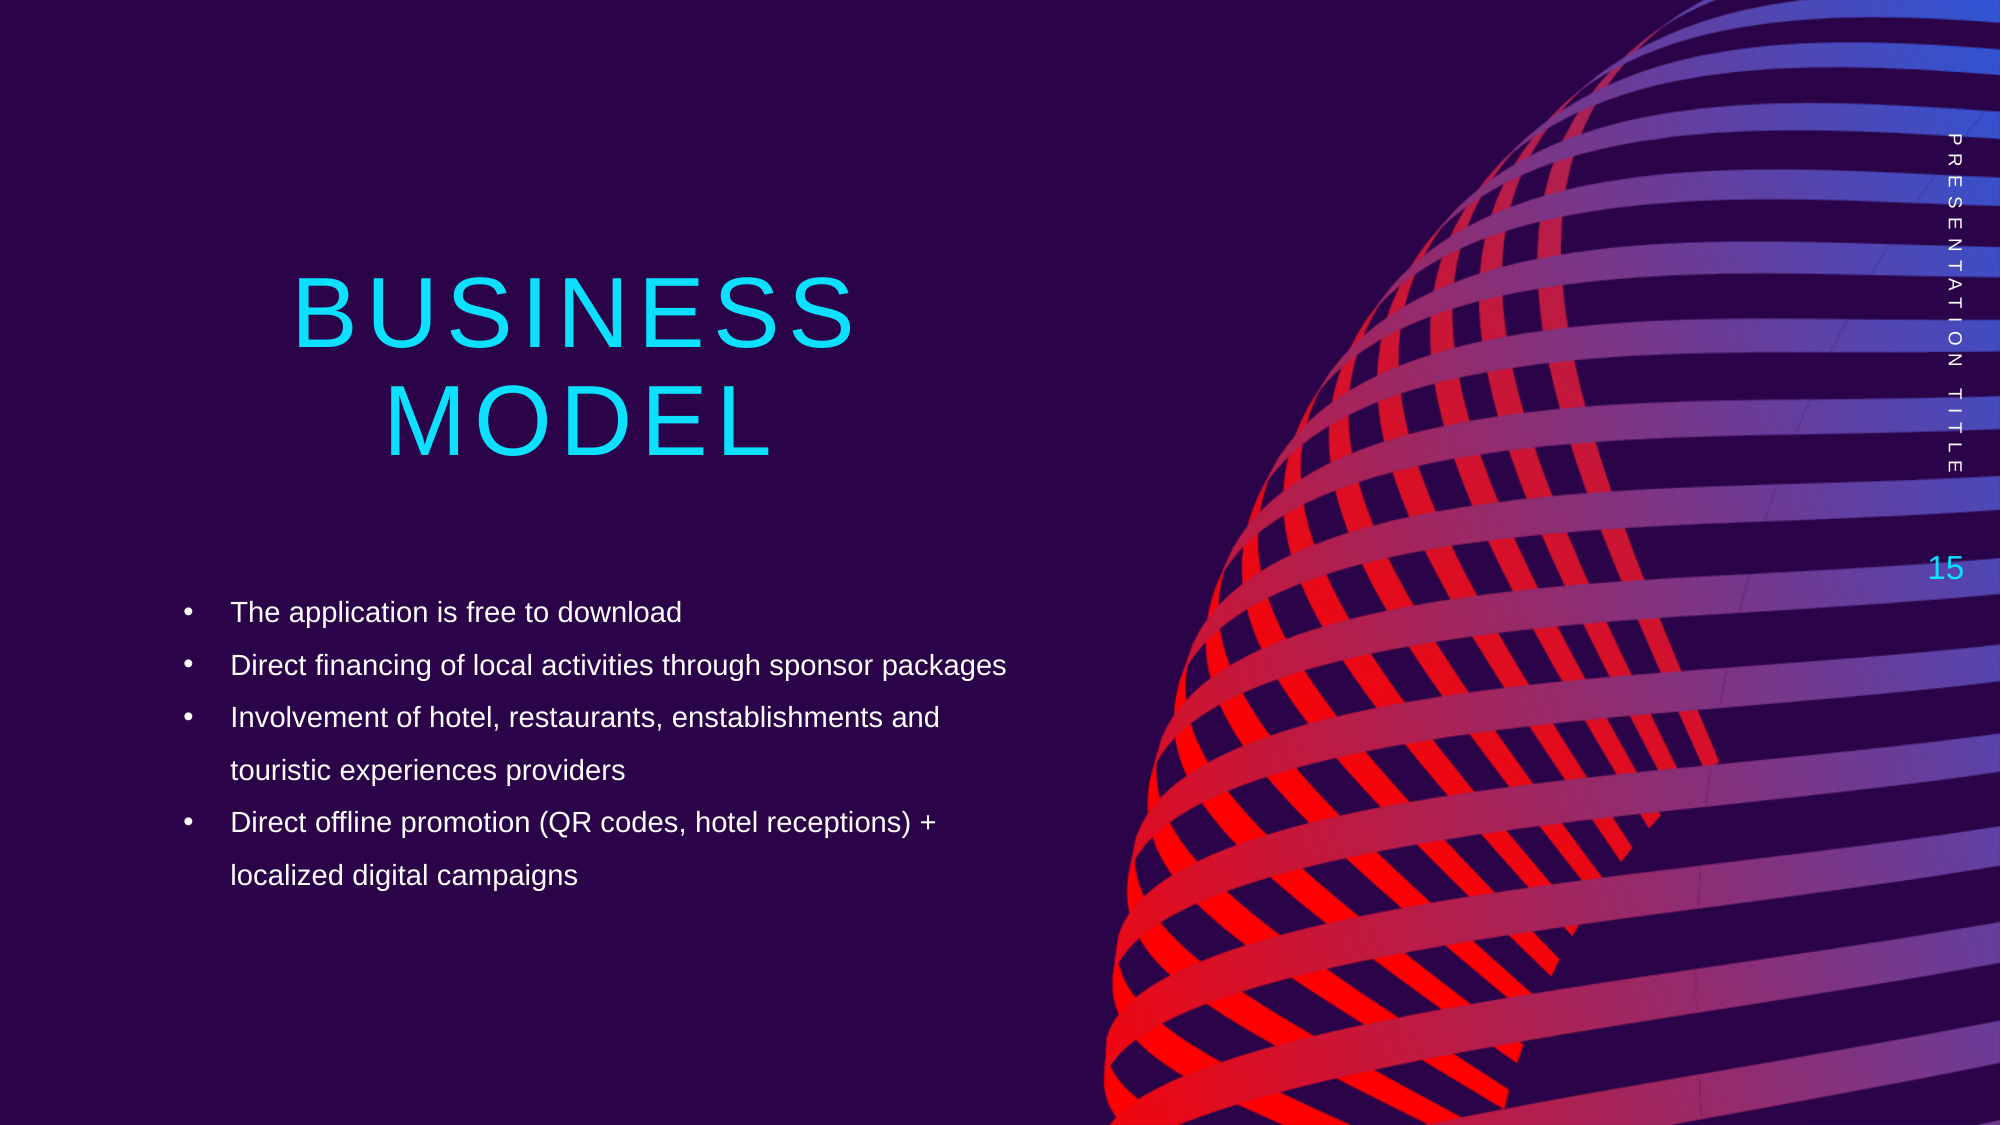

# Business model
PRESENTATION TITLE
15
The application is free to download
Direct financing of local activities through sponsor packages
Involvement of hotel, restaurants, enstablishments and touristic experiences providers
Direct offline promotion (QR codes, hotel receptions) + localized digital campaigns